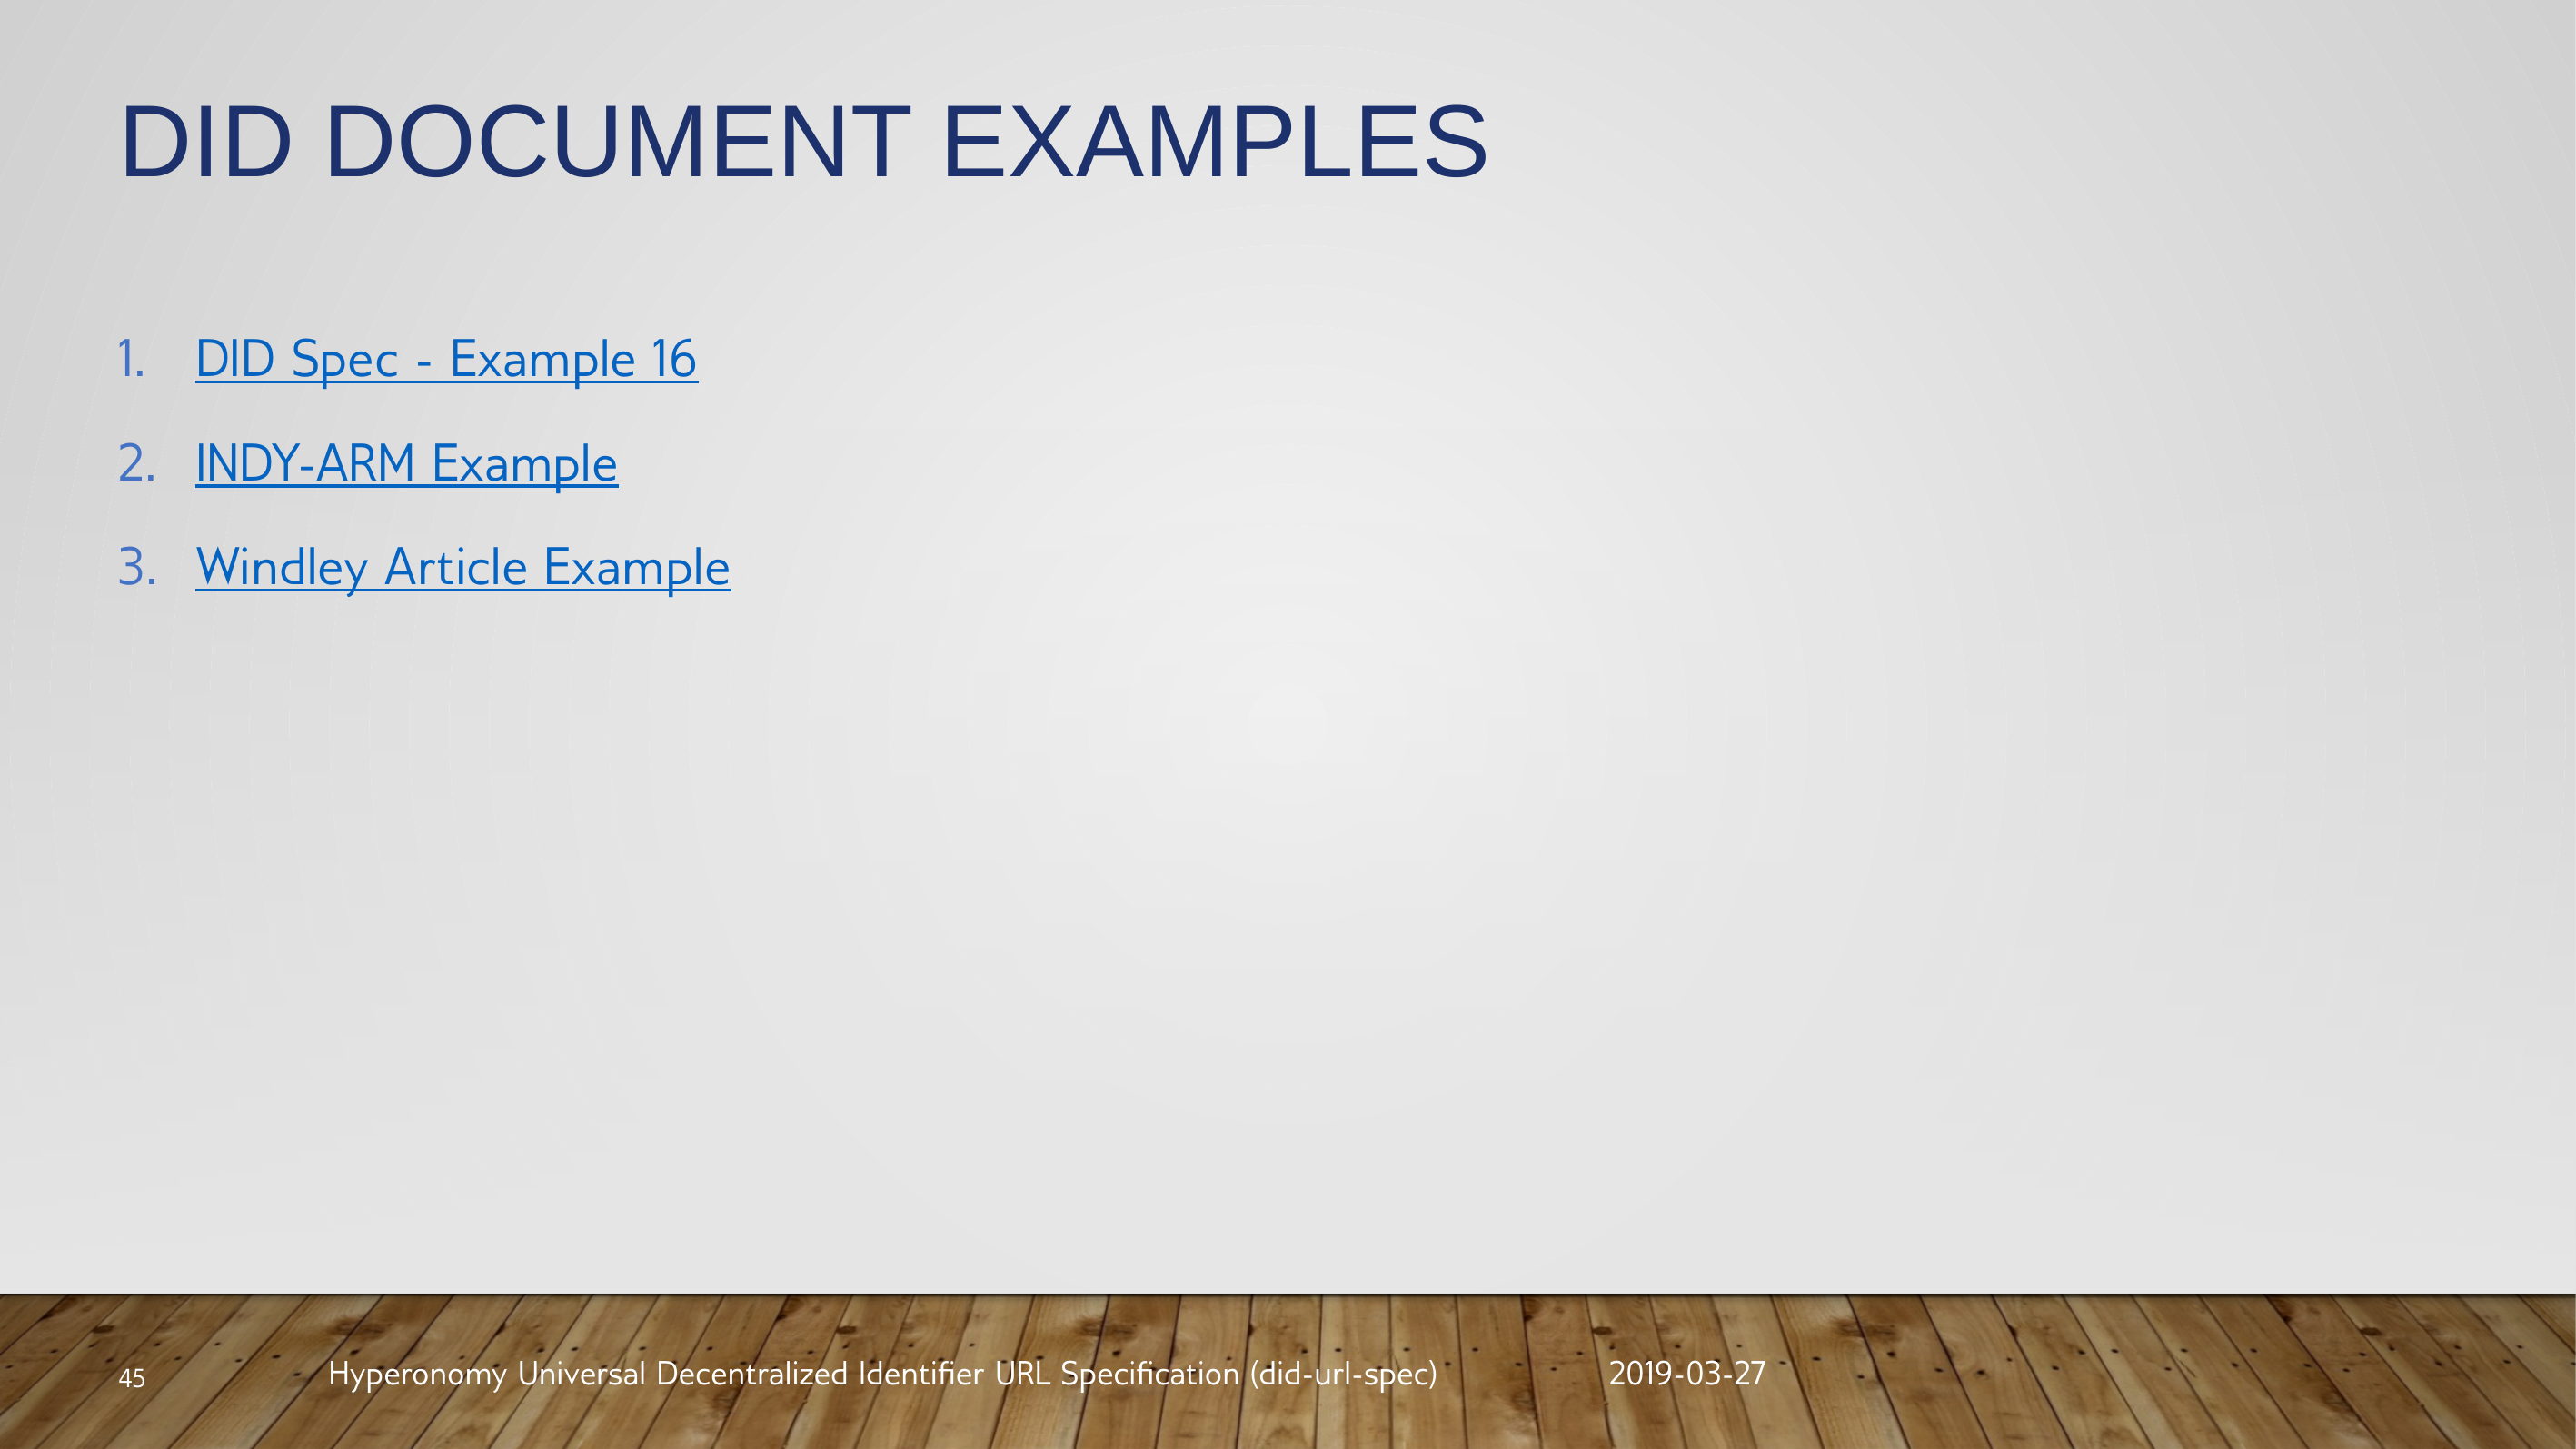

# DID Document Examples
DID Spec - Example 16
INDY-ARM Example
Windley Article Example

45
2019-03-27
Hyperonomy Universal Decentralized Identifier URL Specification (did-url-spec)